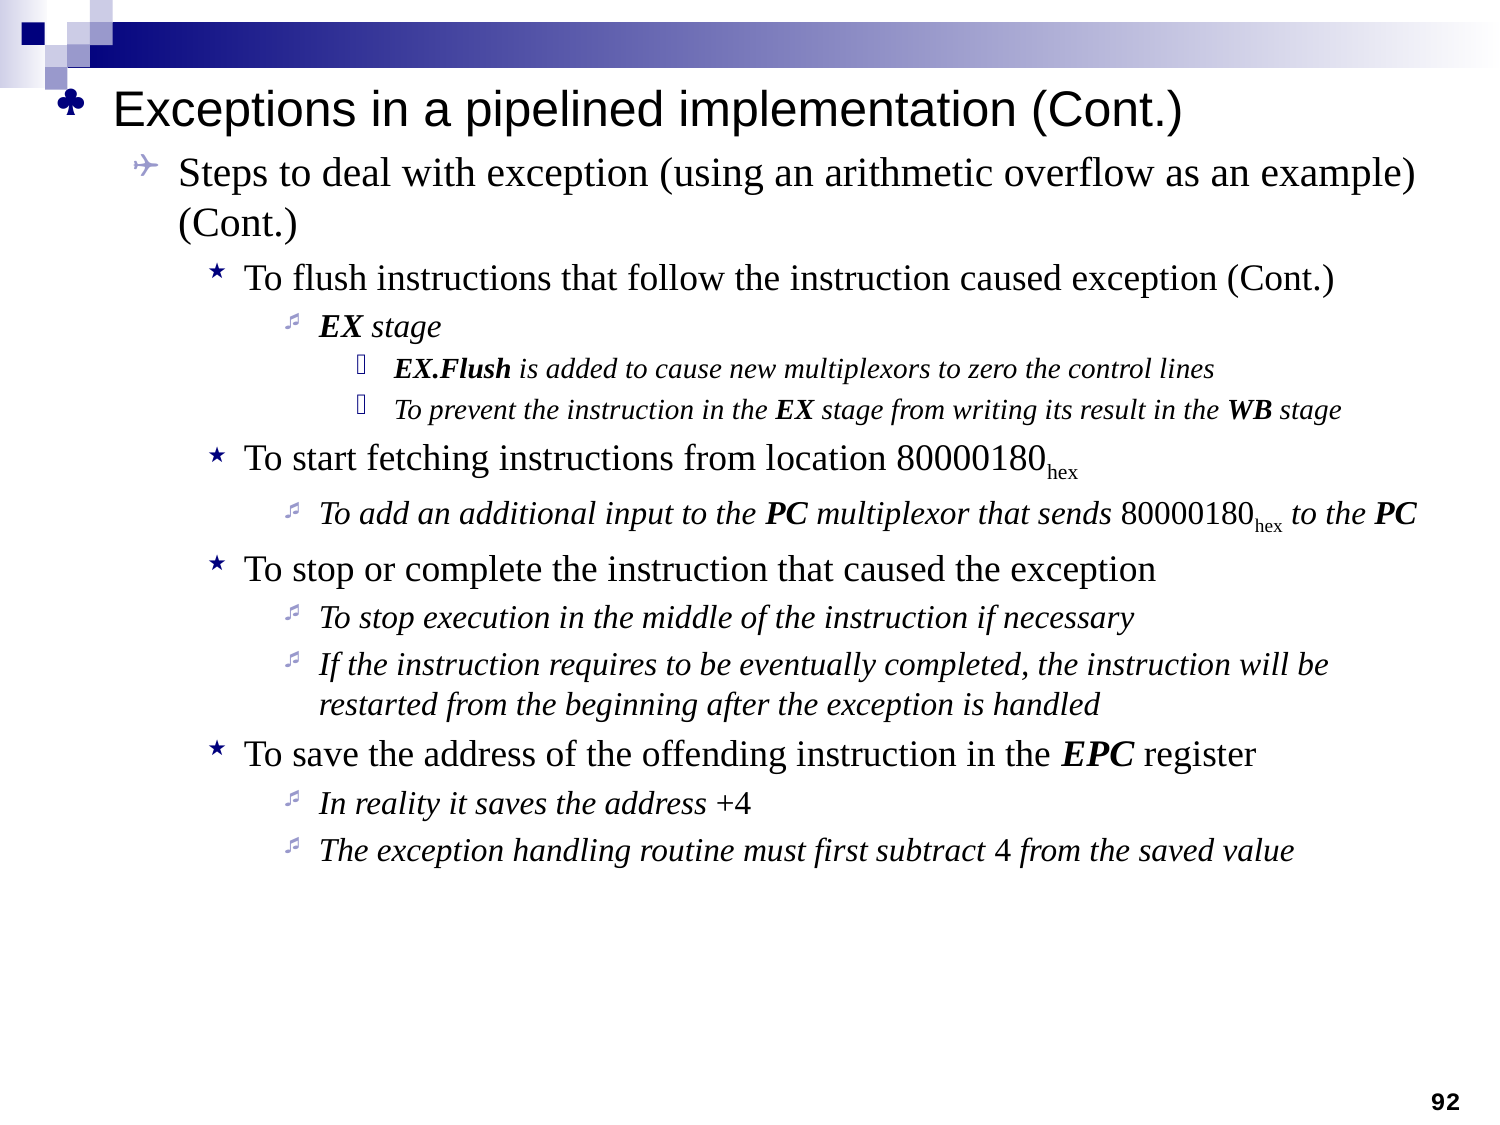

Exceptions in a pipelined implementation (Cont.)
Steps to deal with exception (using an arithmetic overflow as an example) (Cont.)
To flush instructions that follow the instruction caused exception (Cont.)
EX stage
EX.Flush is added to cause new multiplexors to zero the control lines
To prevent the instruction in the EX stage from writing its result in the WB stage
To start fetching instructions from location 80000180hex
To add an additional input to the PC multiplexor that sends 80000180hex to the PC
To stop or complete the instruction that caused the exception
To stop execution in the middle of the instruction if necessary
If the instruction requires to be eventually completed, the instruction will be restarted from the beginning after the exception is handled
To save the address of the offending instruction in the EPC register
In reality it saves the address +4
The exception handling routine must first subtract 4 from the saved value
92